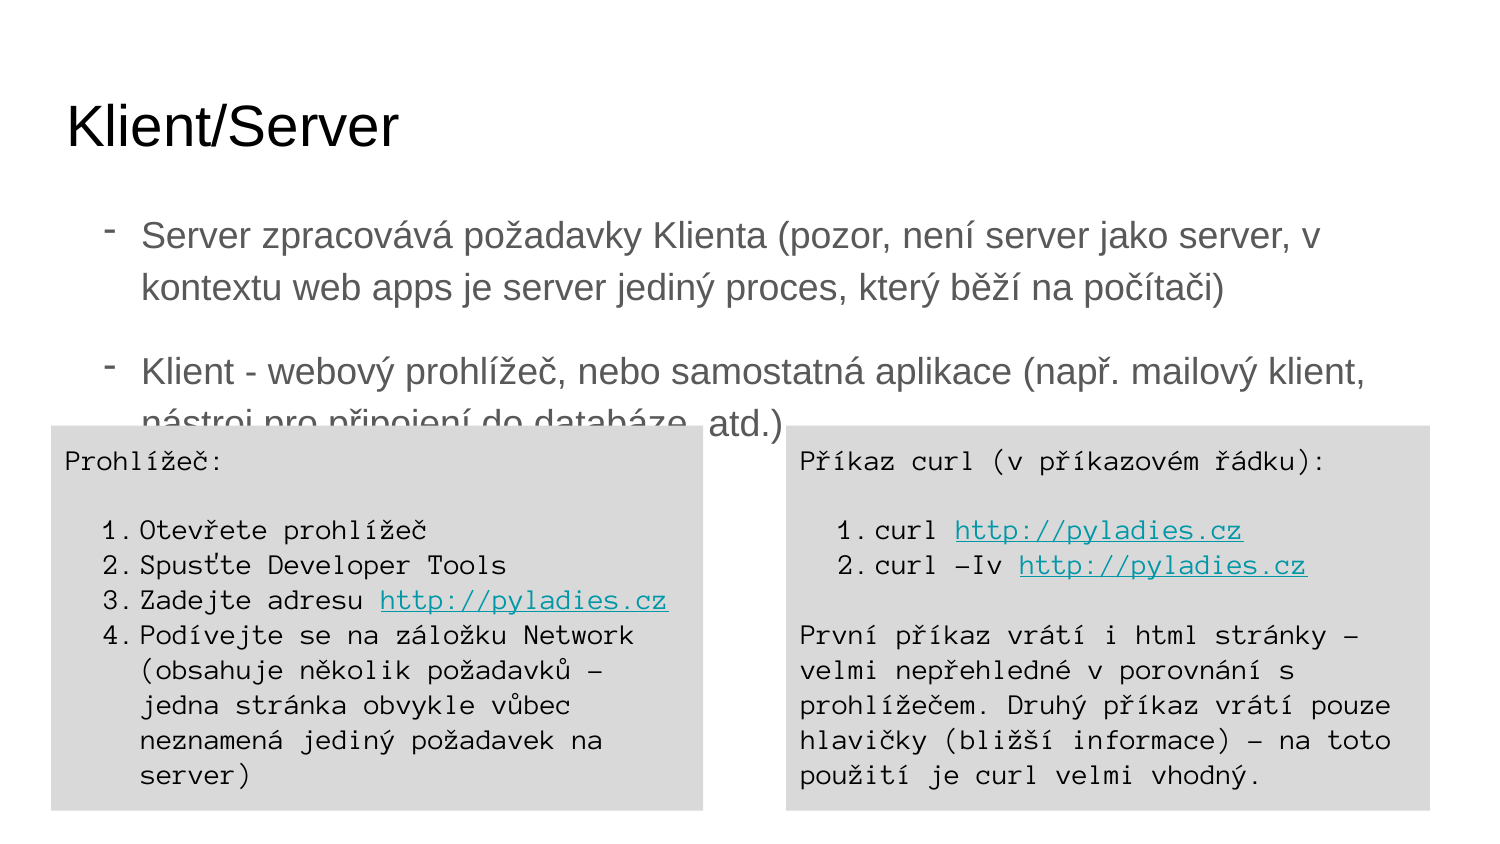

# Klient/Server
Server zpracovává požadavky Klienta (pozor, není server jako server, v kontextu web apps je server jediný proces, který běží na počítači)
Klient - webový prohlížeč, nebo samostatná aplikace (např. mailový klient, nástroj pro připojení do databáze, atd.)
Prohlížeč:

Otevřete prohlížeč
Spusťte Developer Tools
Zadejte adresu http://pyladies.cz
Podívejte se na záložku Network (obsahuje několik požadavků - jedna stránka obvykle vůbec neznamená jediný požadavek na server)
Příkaz curl (v příkazovém řádku):

curl http://pyladies.cz
curl -Iv http://pyladies.cz

První příkaz vrátí i html stránky - velmi nepřehledné v porovnání s prohlížečem. Druhý příkaz vrátí pouze hlavičky (bližší informace) - na toto použití je curl velmi vhodný.